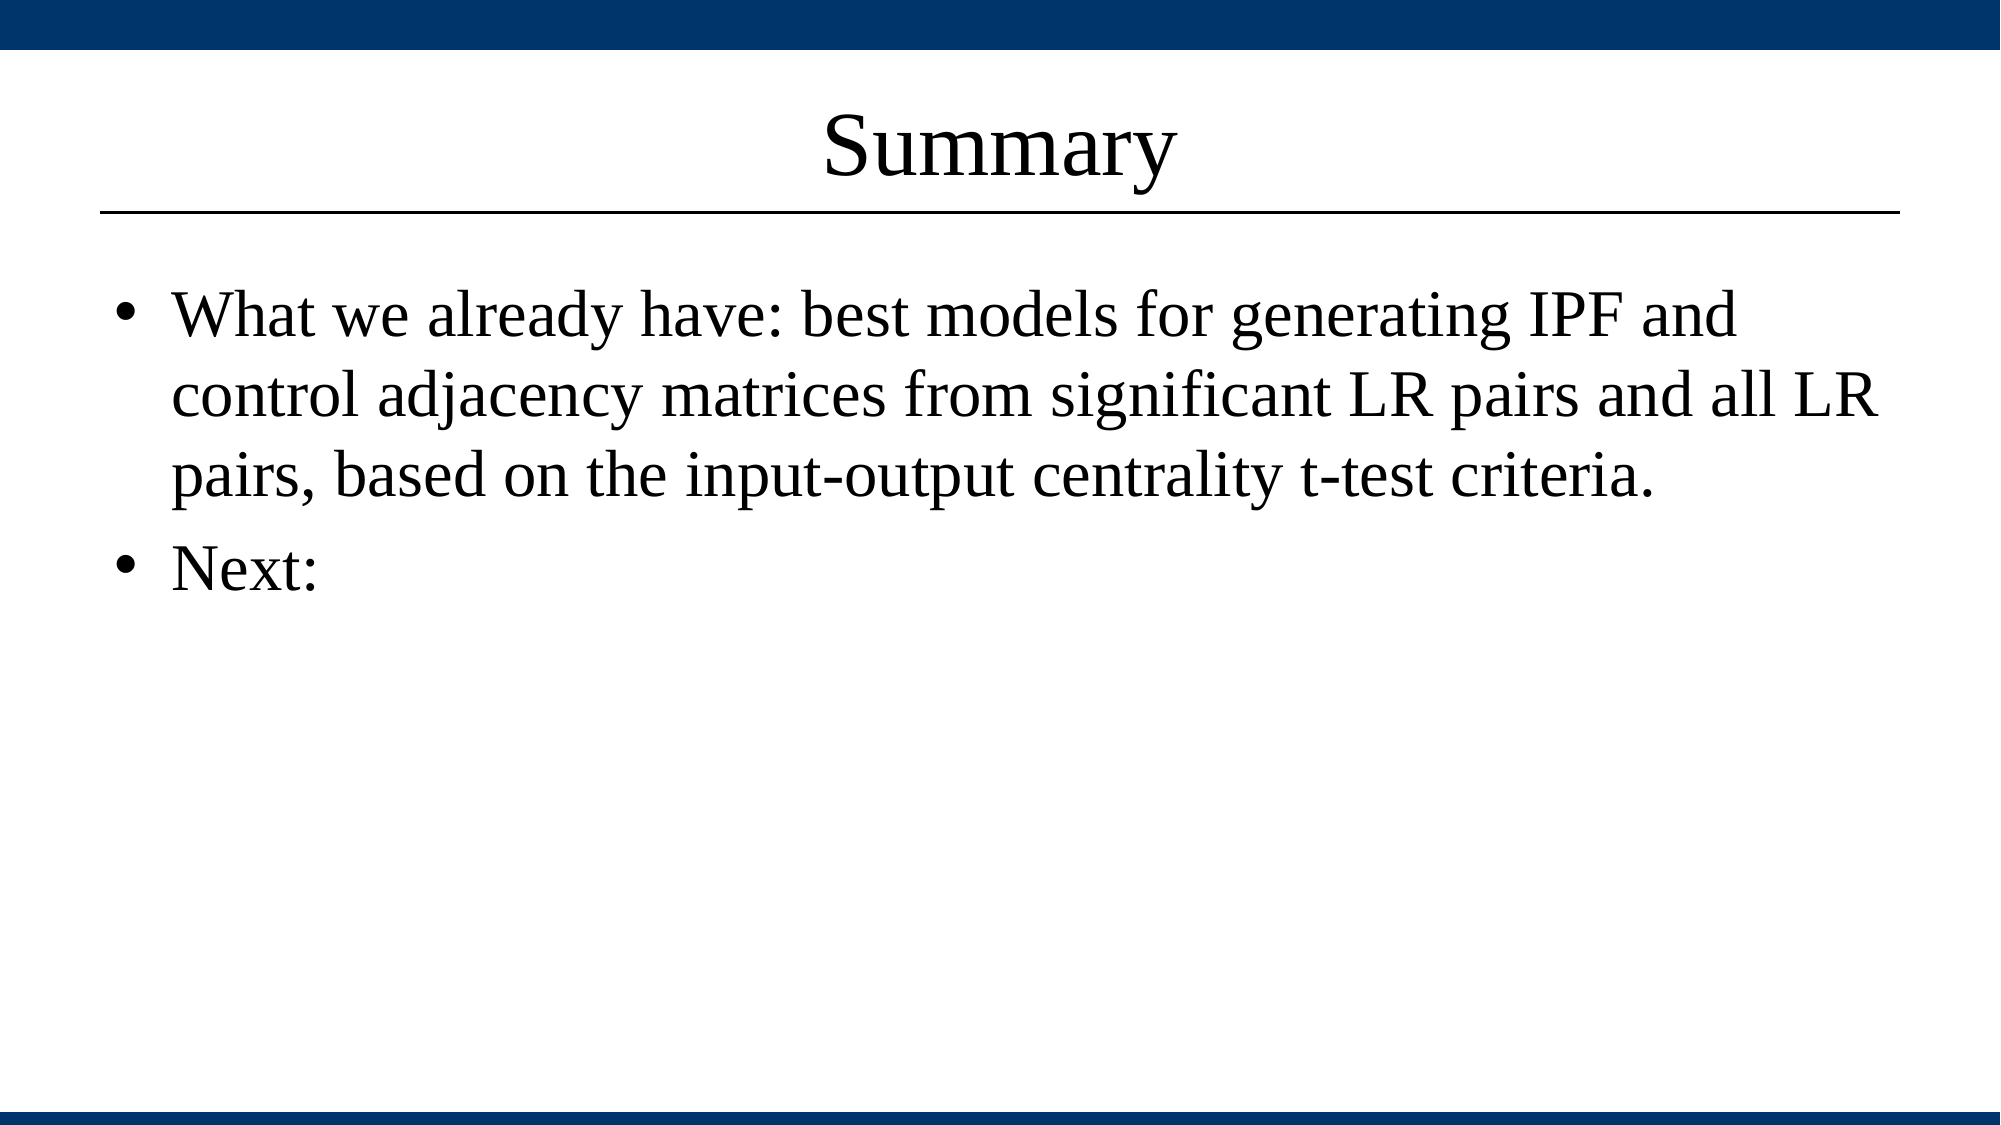

# Summary
What we already have: best models for generating IPF and control adjacency matrices from significant LR pairs and all LR pairs, based on the input-output centrality t-test criteria.
Next: